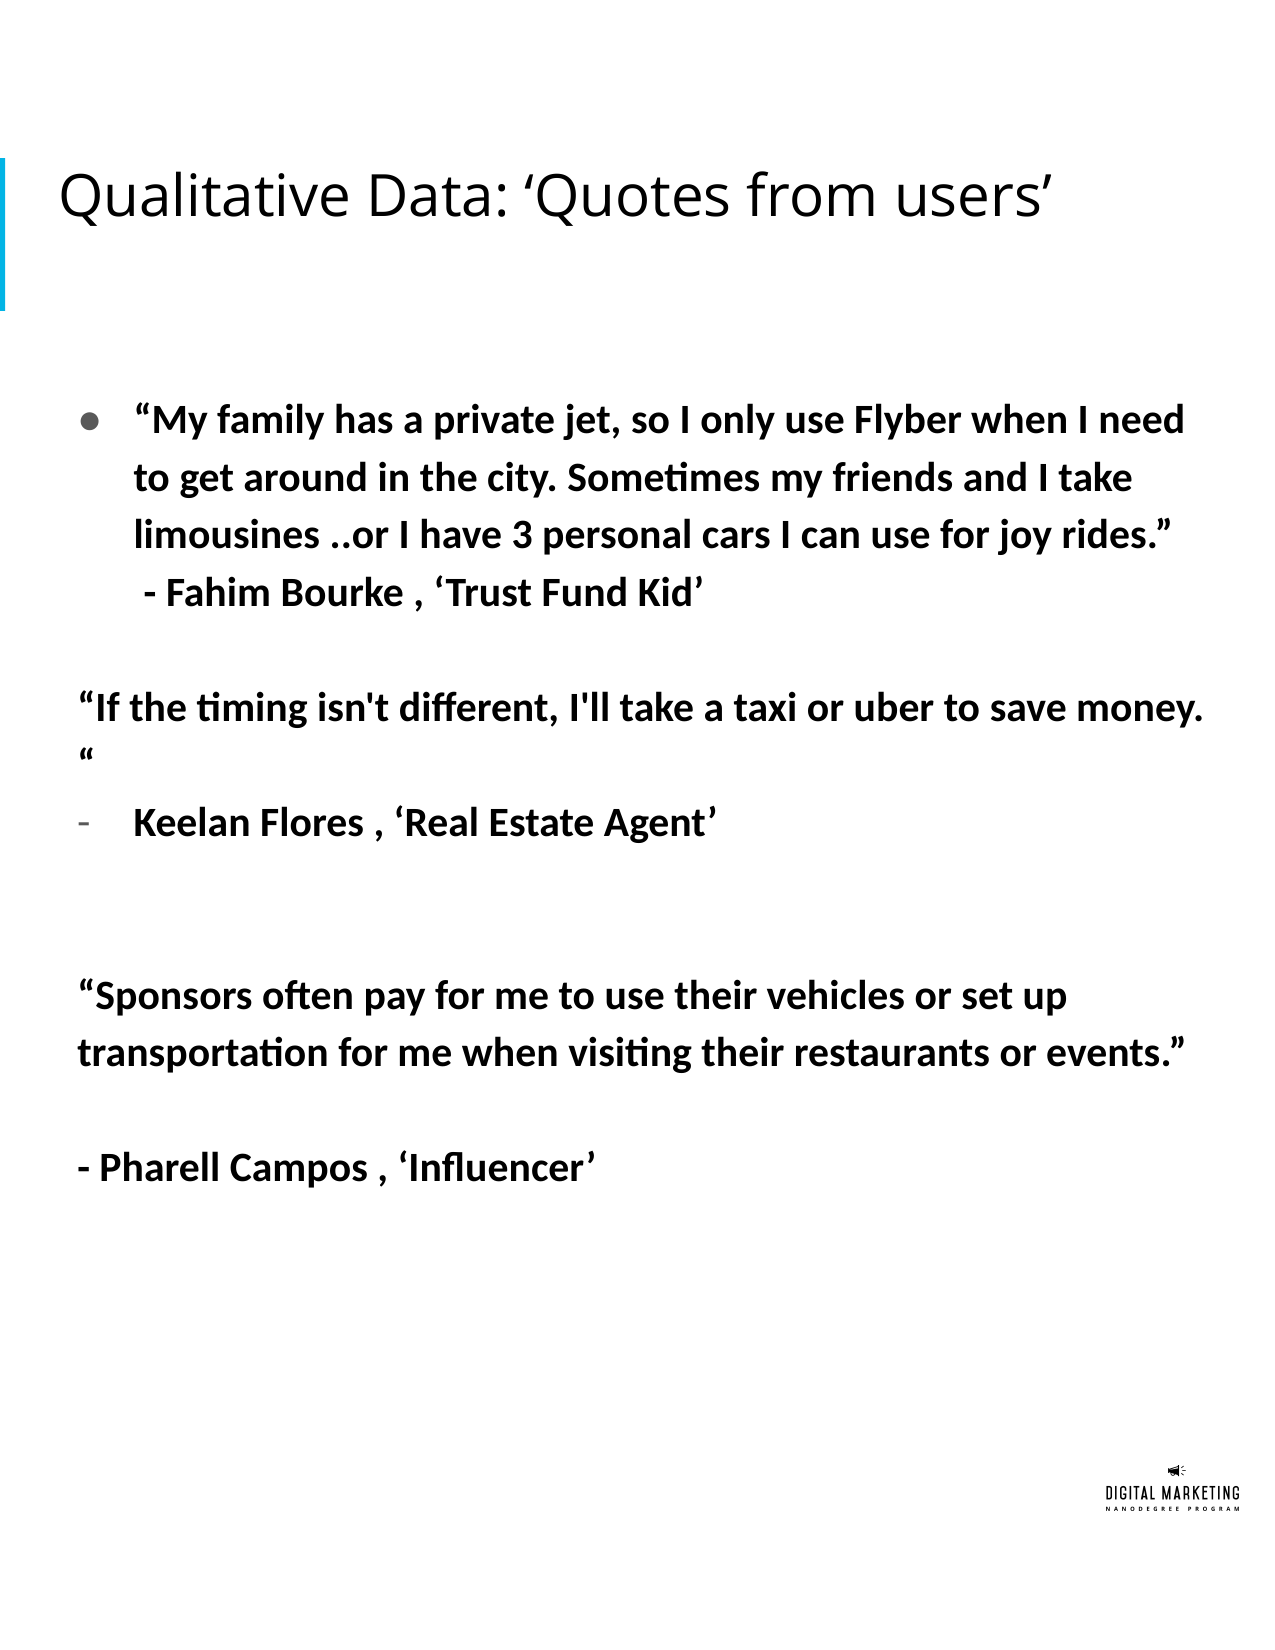

# Qualitative Data: ‘Quotes from users’
“My family has a private jet, so I only use Flyber when I need to get around in the city. Sometimes my friends and I take limousines ..or I have 3 personal cars I can use for joy rides.”
       - Fahim Bourke , ‘Trust Fund Kid’

“If the timing isn't different, I'll take a taxi or uber to save money. “
Keelan Flores , ‘Real Estate Agent’

“Sponsors often pay for me to use their vehicles or set up transportation for me when visiting their restaurants or events.”

- Pharell Campos , ‘Influencer’